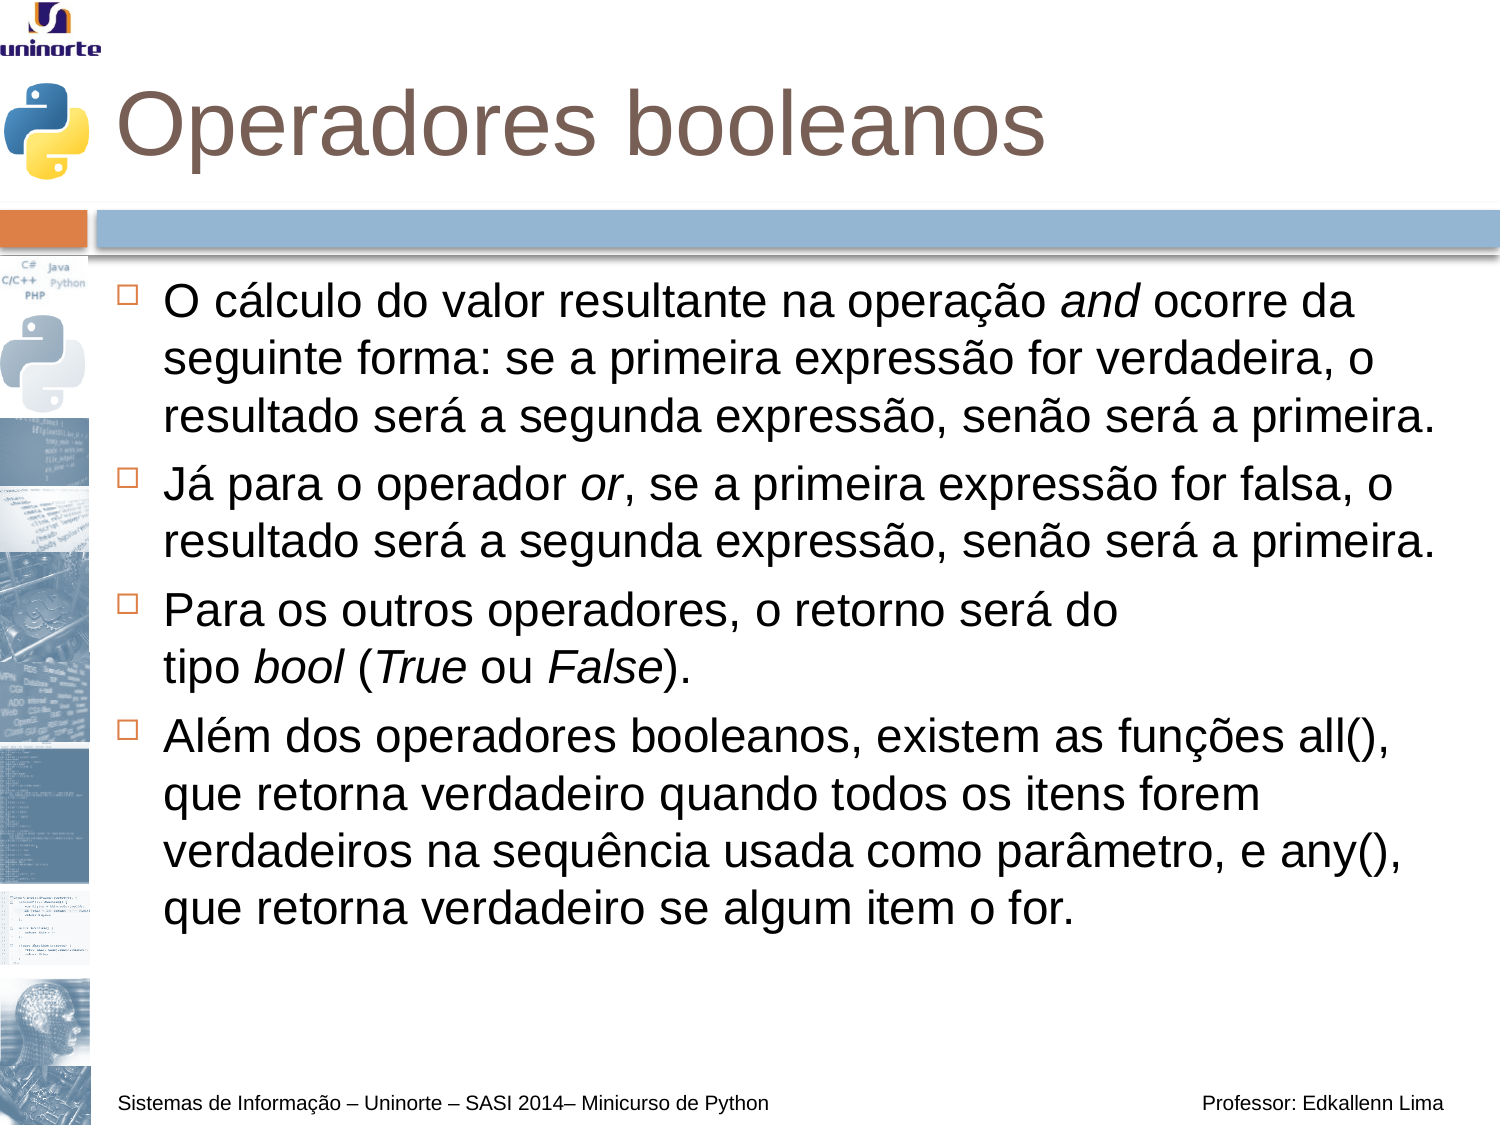

# Operadores booleanos
O cálculo do valor resultante na operação and ocorre da seguinte forma: se a primeira expressão for verdadeira, o resultado será a segunda expressão, senão será a primeira.
Já para o operador or, se a primeira expressão for falsa, o resultado será a segunda expressão, senão será a primeira.
Para os outros operadores, o retorno será do tipo bool (True ou False).
Além dos operadores booleanos, existem as funções all(), que retorna verdadeiro quando todos os itens forem verdadeiros na sequência usada como parâmetro, e any(), que retorna verdadeiro se algum item o for.